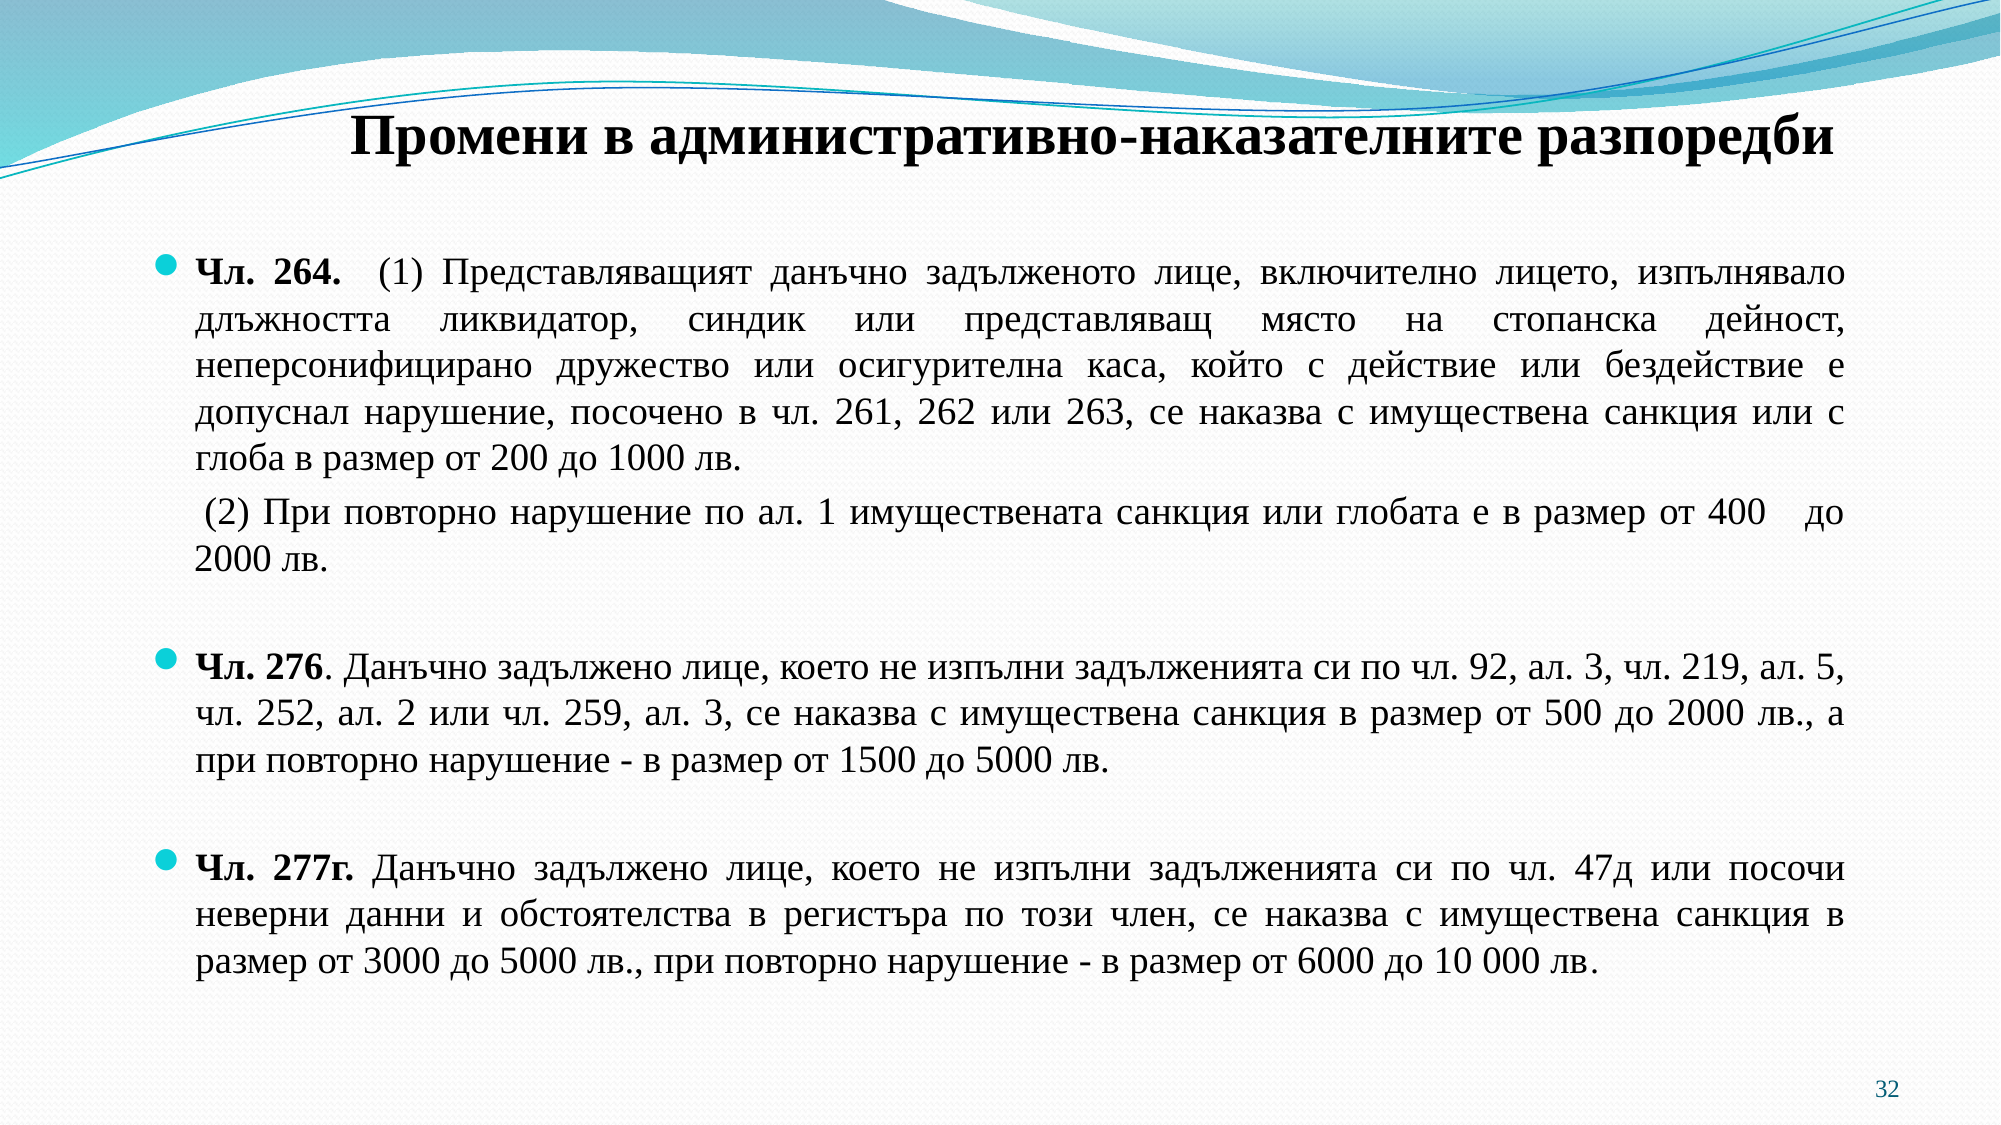

# Промени в административно-наказателните разпоредби

Чл. 264.  (1) Представляващият данъчно задълженото лице, включително лицето, изпълнявало длъжността ликвидатор, синдик или представляващ място на стопанска дейност, неперсонифицирано дружество или осигурителна каса, който с действие или бездействие е допуснал нарушение, посочено в чл. 261, 262 или 263, се наказва с имуществена санкция или с глоба в размер от 200 до 1000 лв.
    (2) При повторно нарушение по ал. 1 имуществената санкция или глобата е в размер от 400   до 2000 лв.

Чл. 276. Данъчно задължено лице, което не изпълни задълженията си по чл. 92, ал. 3, чл. 219, ал. 5, чл. 252, ал. 2 или чл. 259, ал. 3, се наказва с имуществена санкция в размер от 500 до 2000 лв., а при повторно нарушение - в размер от 1500 до 5000 лв.

Чл. 277г. Данъчно задължено лице, което не изпълни задълженията си по чл. 47д или посочи неверни данни и обстоятелства в регистъра по този член, се наказва с имуществена санкция в размер от 3000 до 5000 лв., при повторно нарушение - в размер от 6000 до 10 000 лв.

32